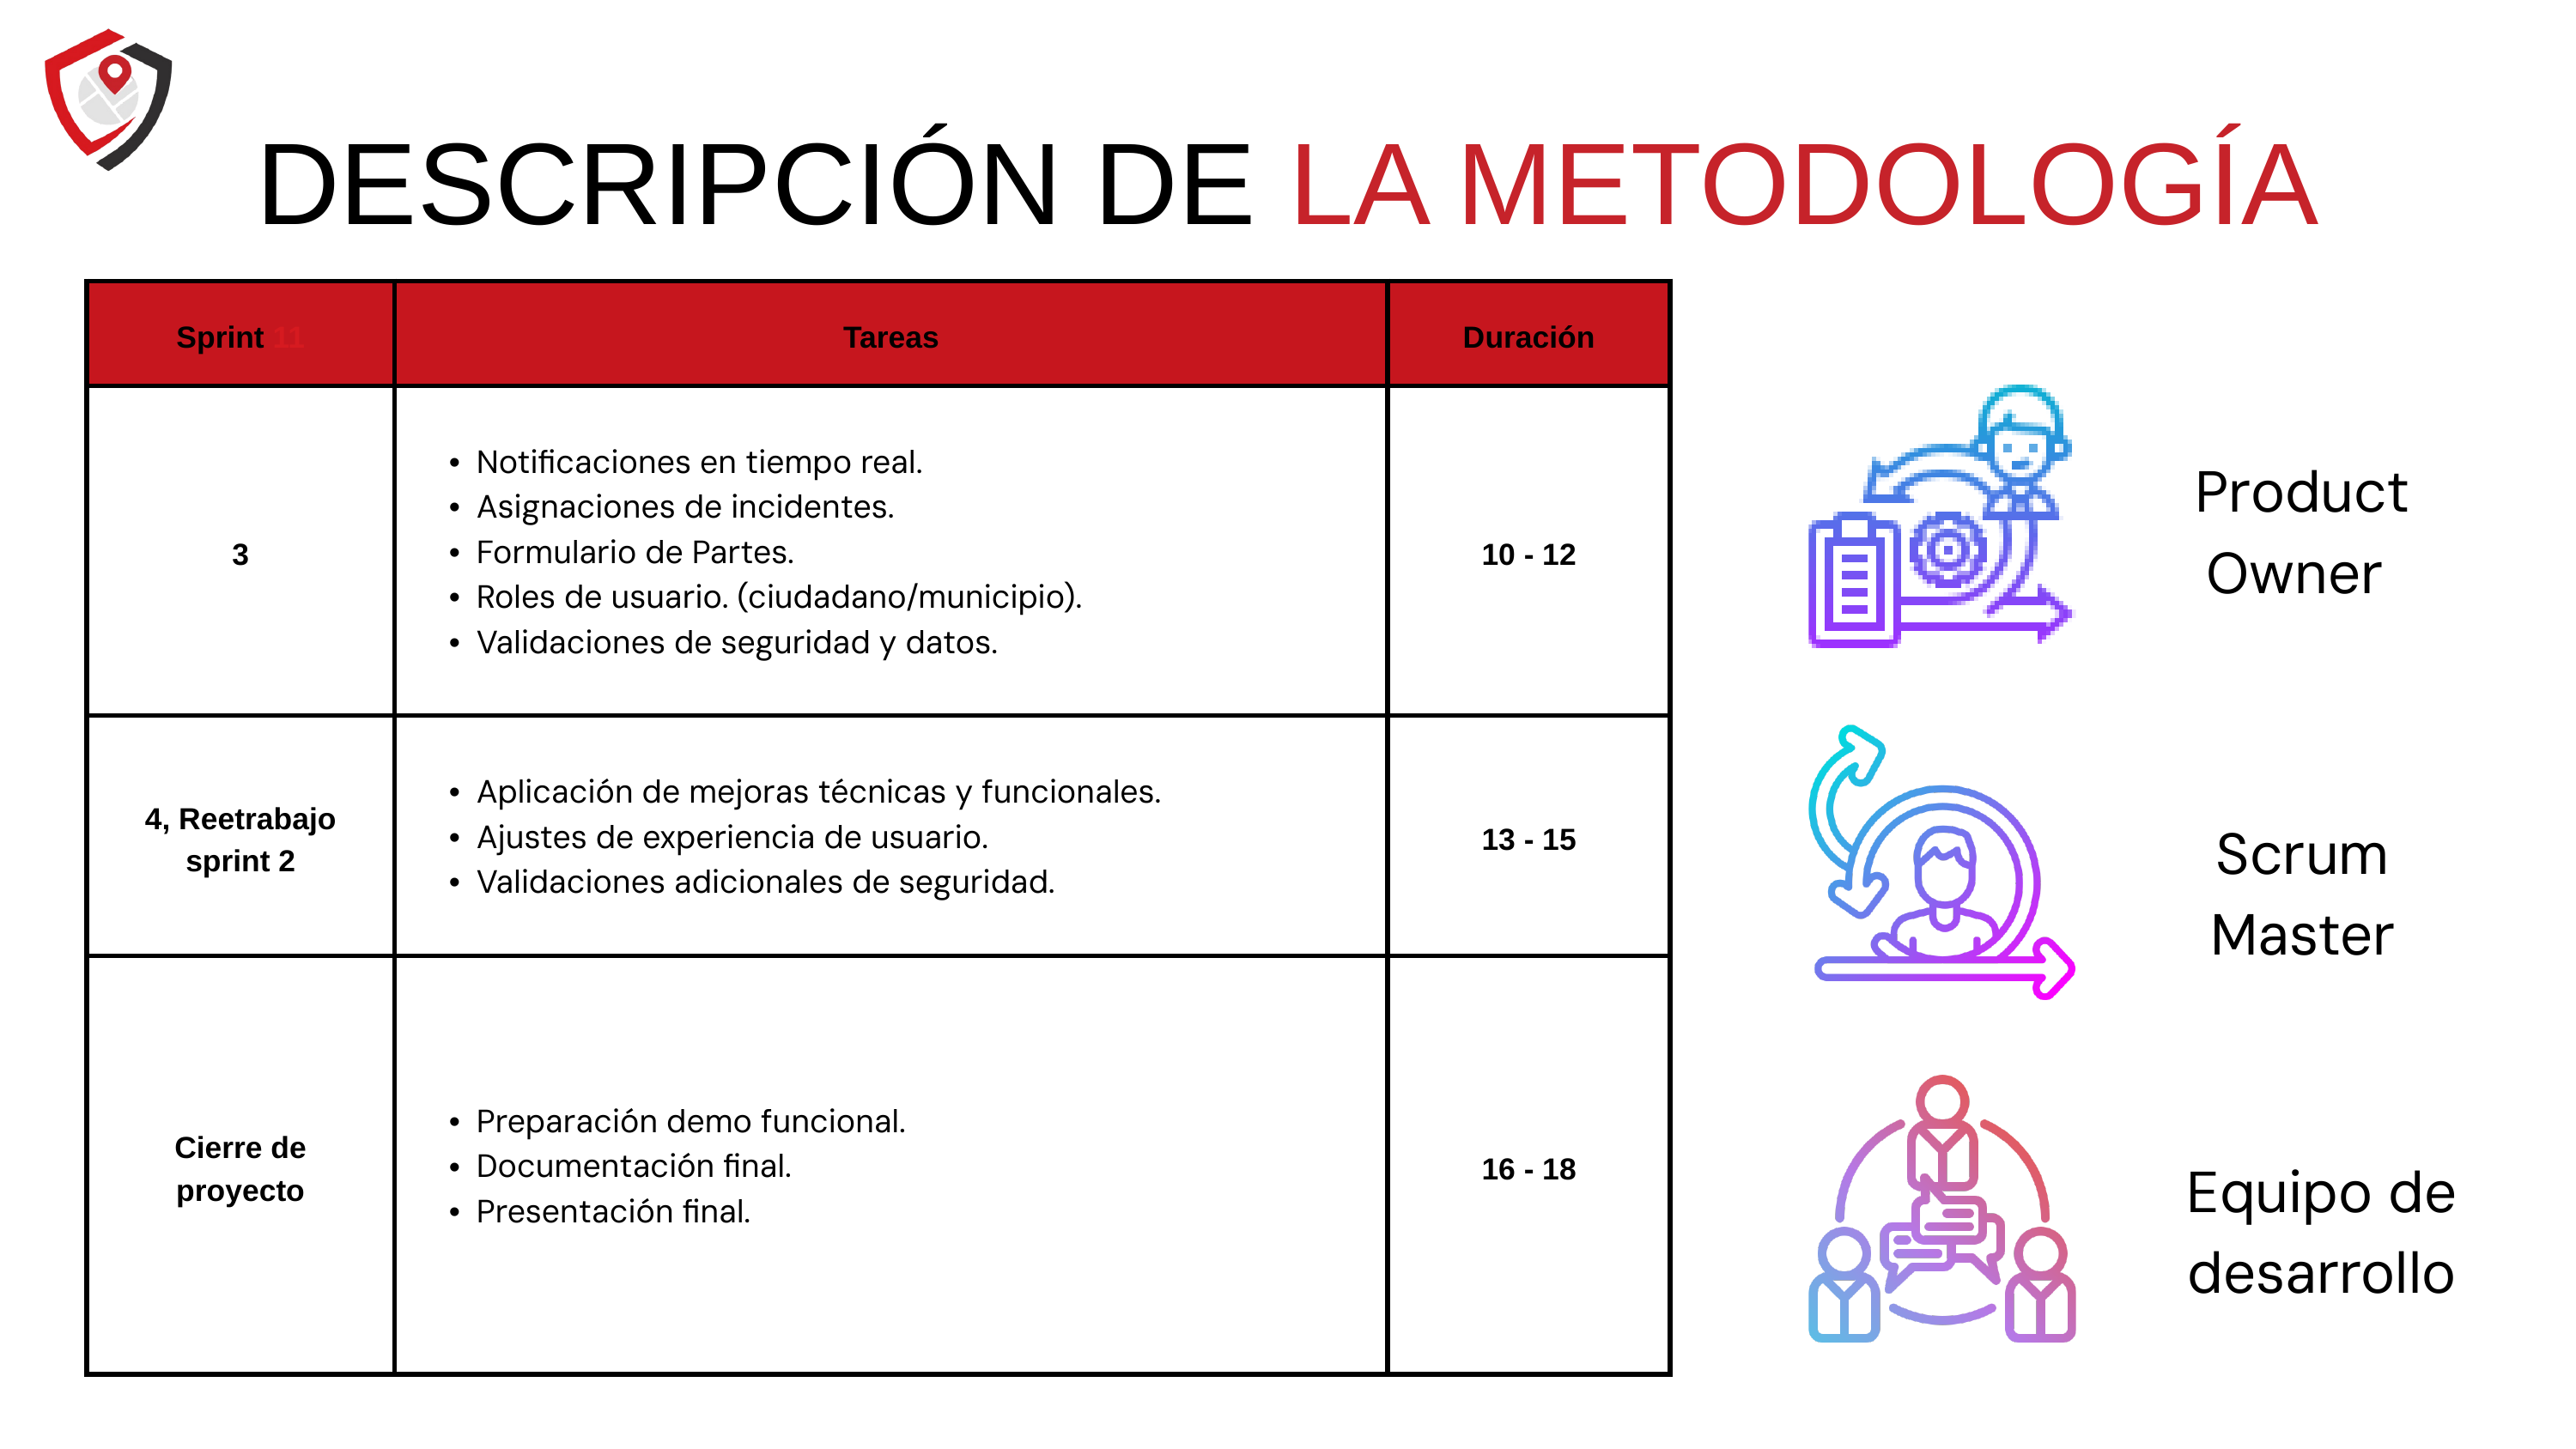

DESCRIPCIÓN DE LA METODOLOGÍA
| Sprint 11 | Tareas | Duración |
| --- | --- | --- |
| 3 | Notificaciones en tiempo real. Asignaciones de incidentes. Formulario de Partes. Roles de usuario. (ciudadano/municipio). Validaciones de seguridad y datos. | 10 - 12 |
| 4, Reetrabajo sprint 2 | Aplicación de mejoras técnicas y funcionales. Ajustes de experiencia de usuario. Validaciones adicionales de seguridad. | 13 - 15 |
| Cierre de proyecto | Preparación demo funcional. Documentación final. Presentación final. | 16 - 18 |

Product Owner

Scrum Master

Equipo de desarrollo